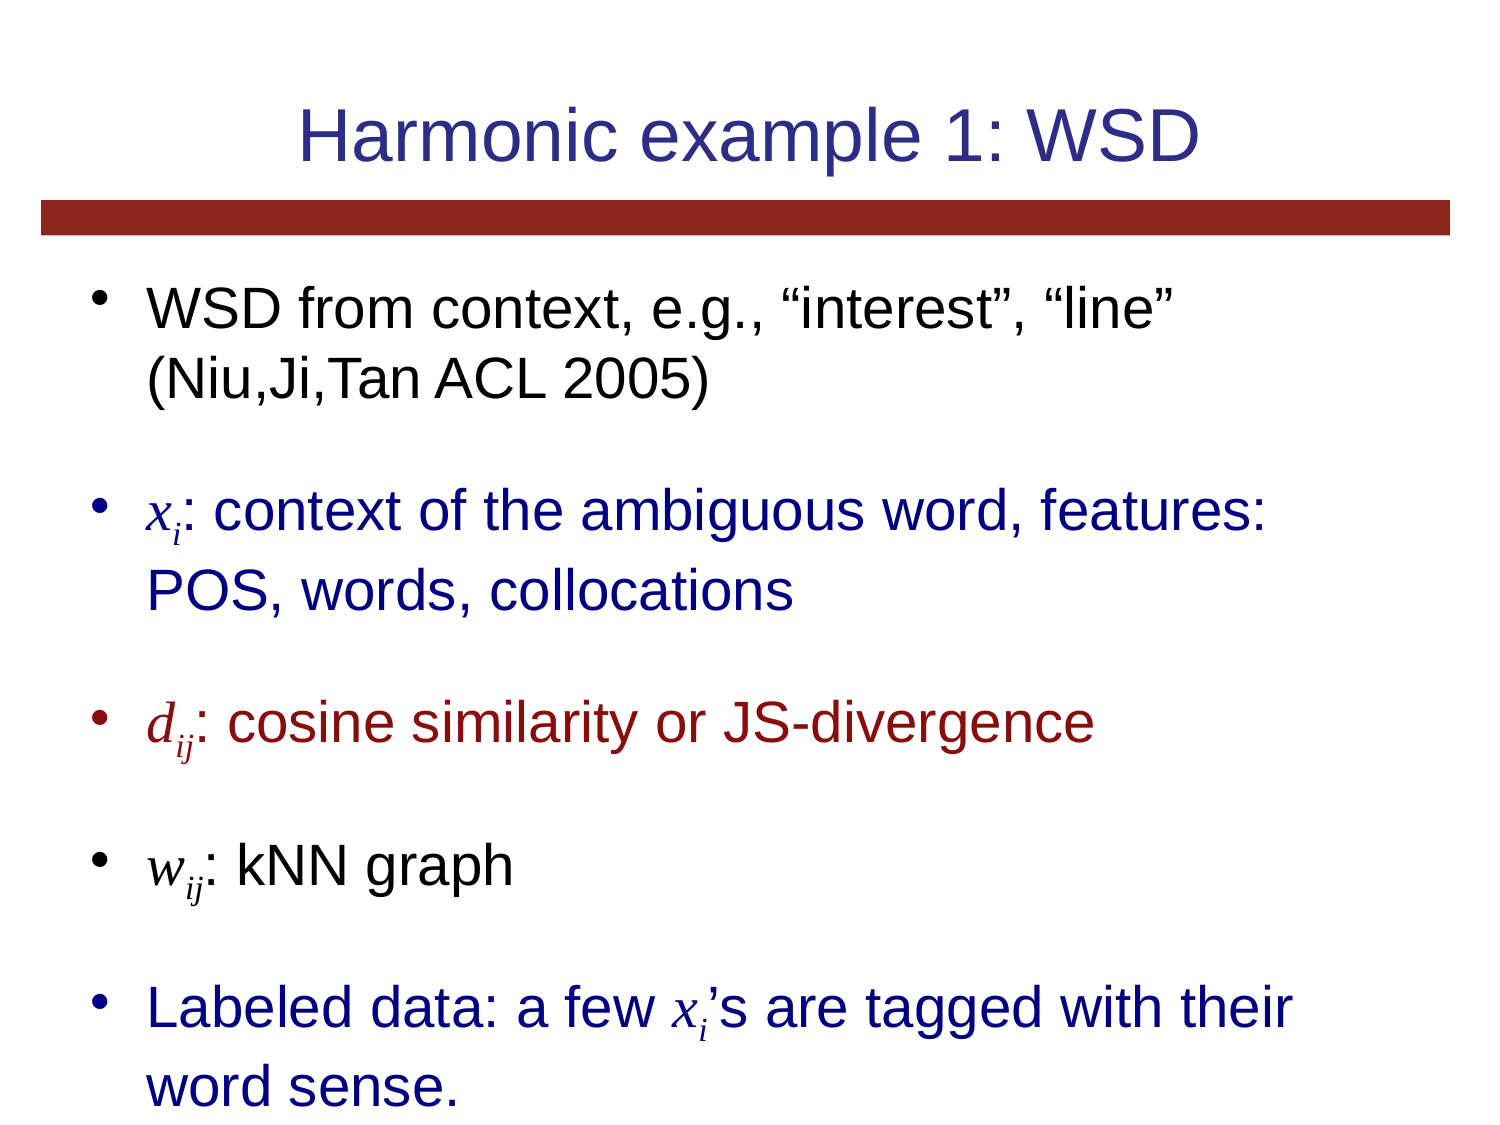

# Harmonic example 1: WSD
WSD from context, e.g., “interest”, “line” (Niu,Ji,Tan ACL 2005)
xi: context of the ambiguous word, features: POS, words, collocations
dij: cosine similarity or JS-divergence
wij: kNN graph
Labeled data: a few xi’s are tagged with their word sense.